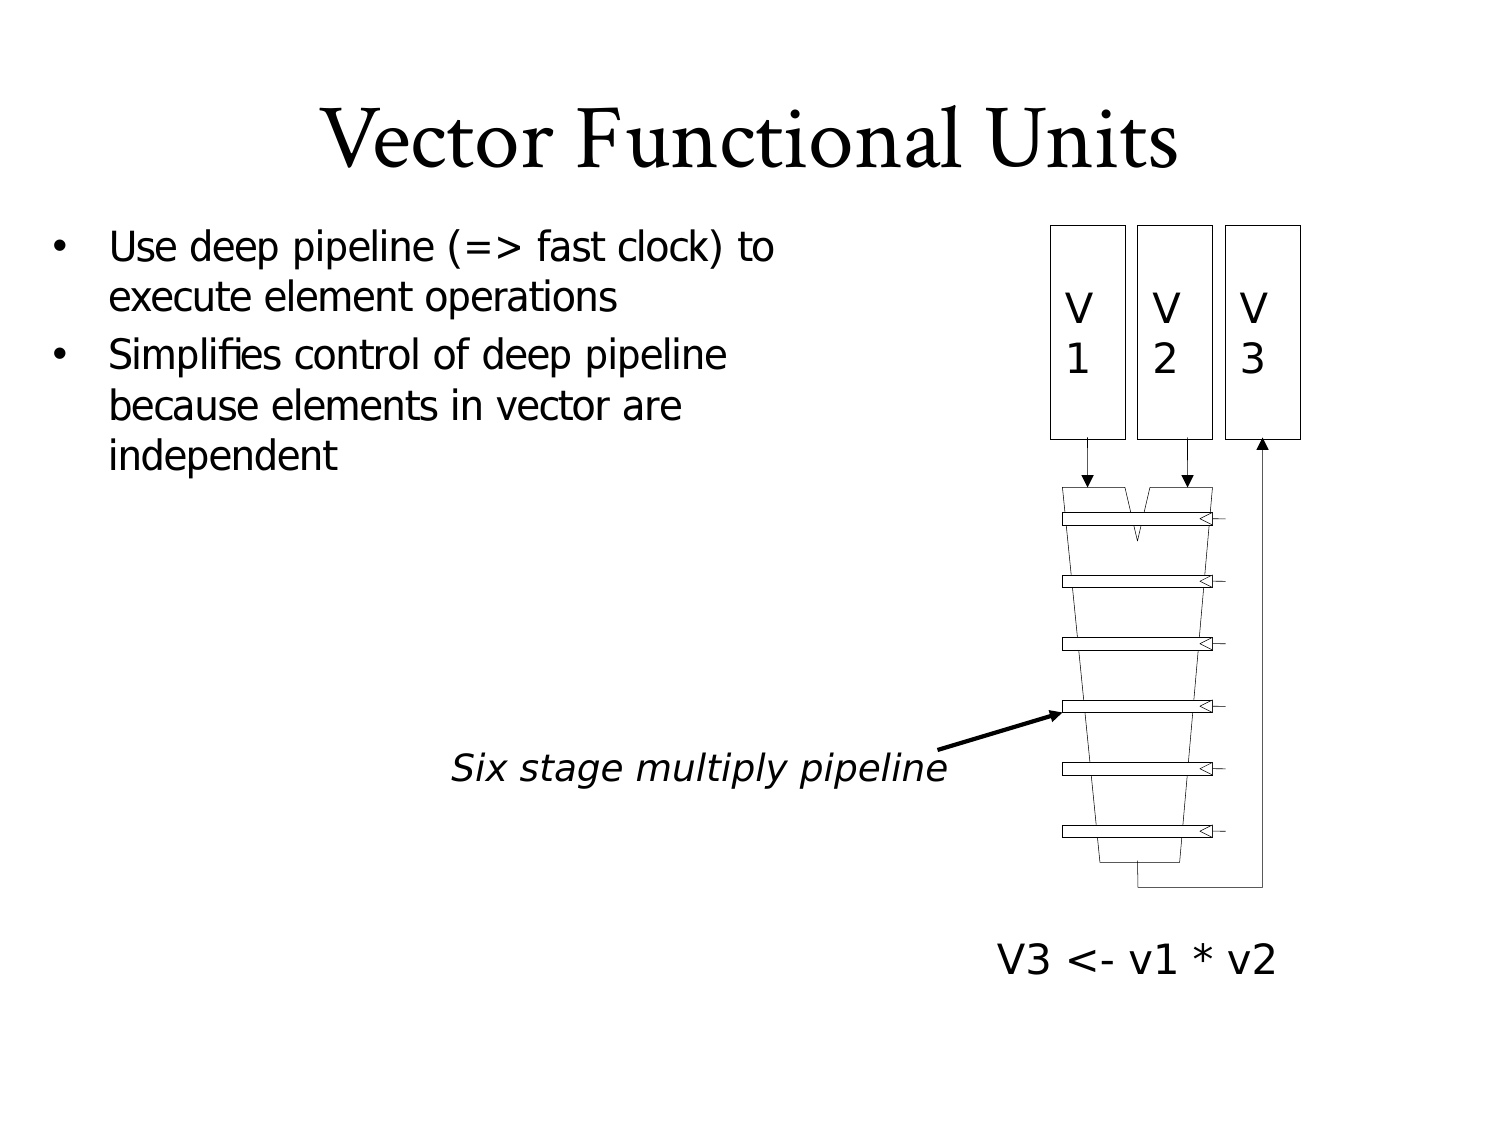

# Vector Functional Units
Use deep pipeline (=> fast clock) to execute element operations
Simplifies control of deep pipeline because elements in vector are independent

V1
V2
V3

Six stage multiply pipeline

V3 <- v1 * v2